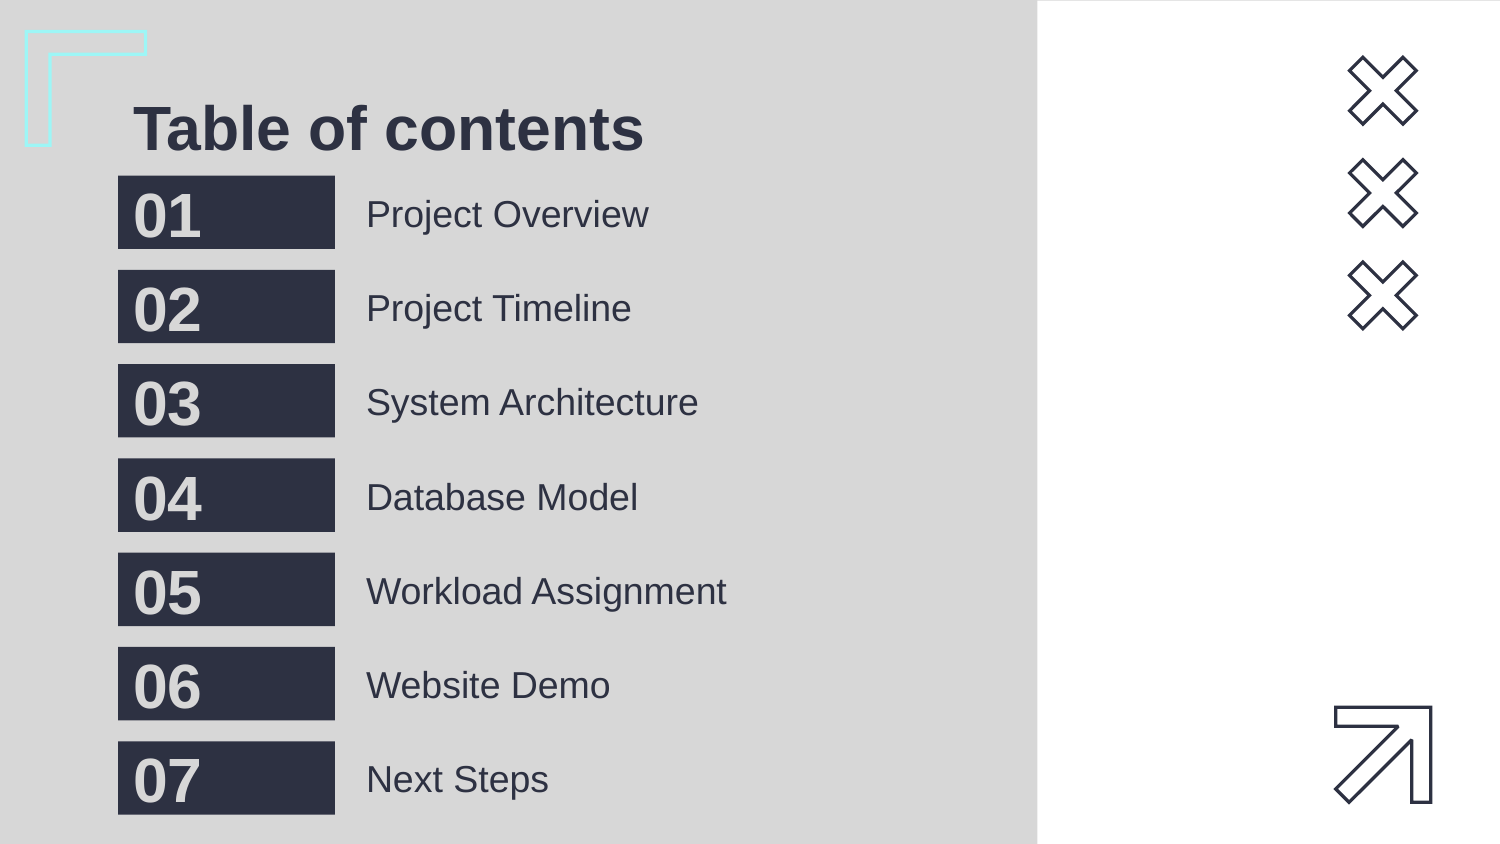

# Table of contents
01
Project Overview
02
Project Timeline
03
System Architecture
04
Database Model
05
Workload Assignment
Website Demo
06
Next Steps
07